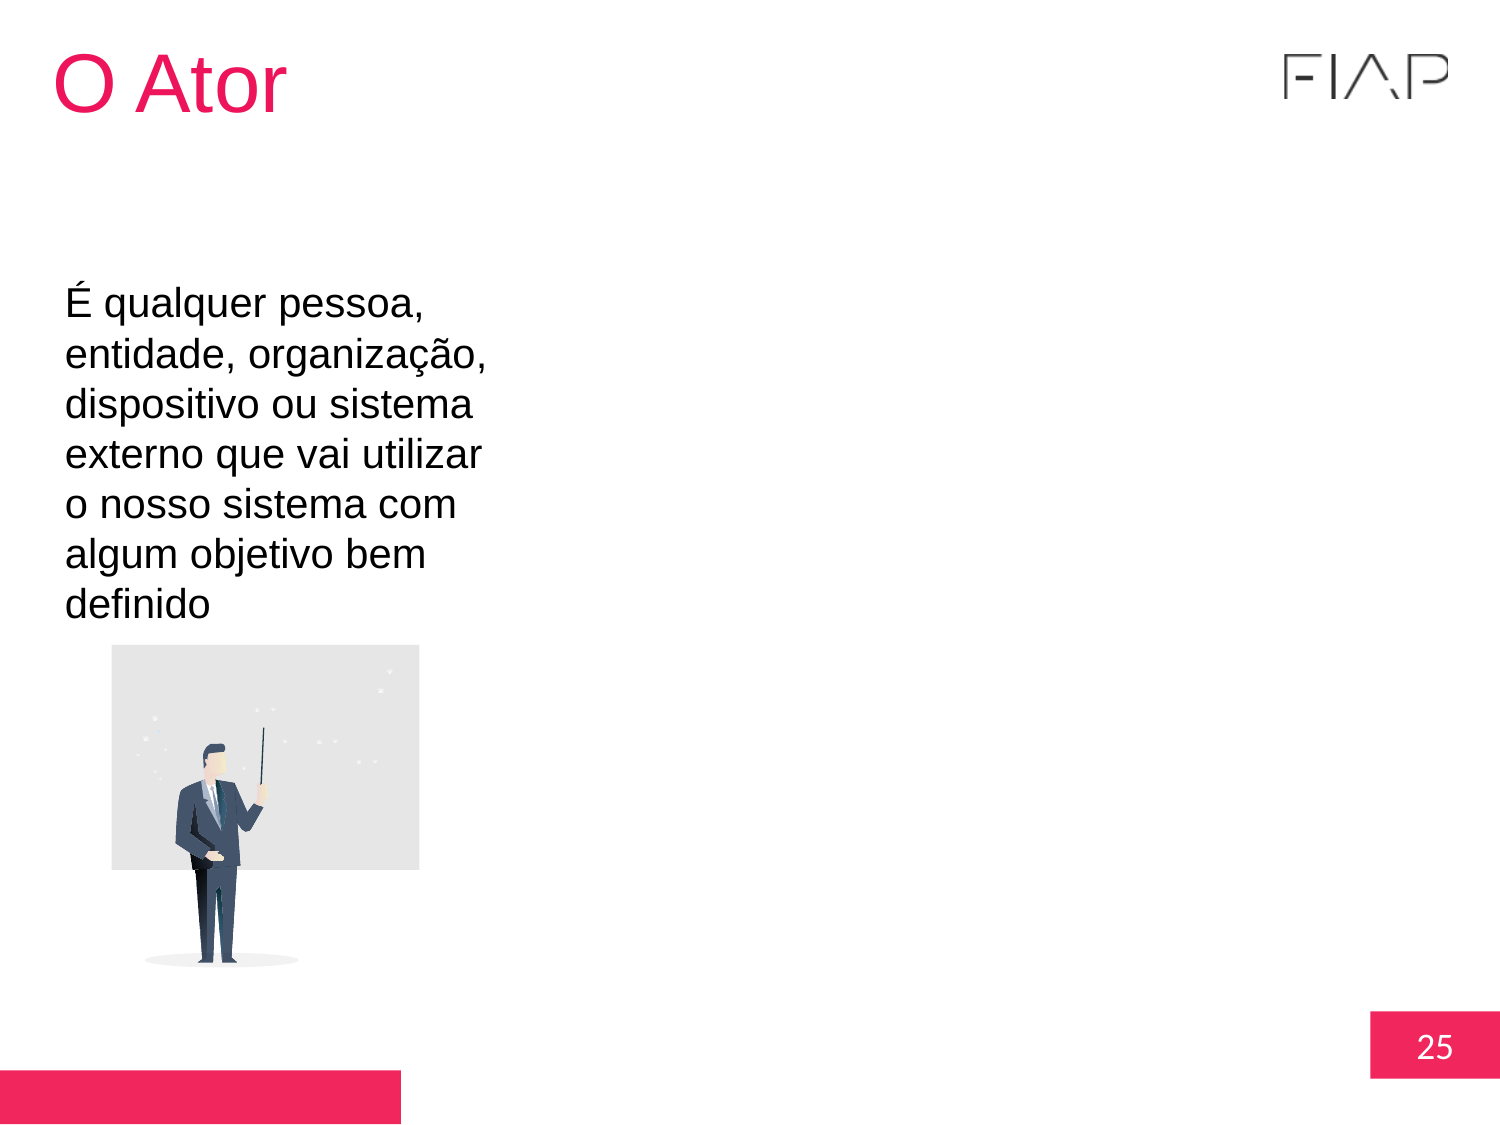

O Ator
É qualquer pessoa, entidade, organização, dispositivo ou sistema externo que vai utilizar o nosso sistema com algum objetivo bem definido